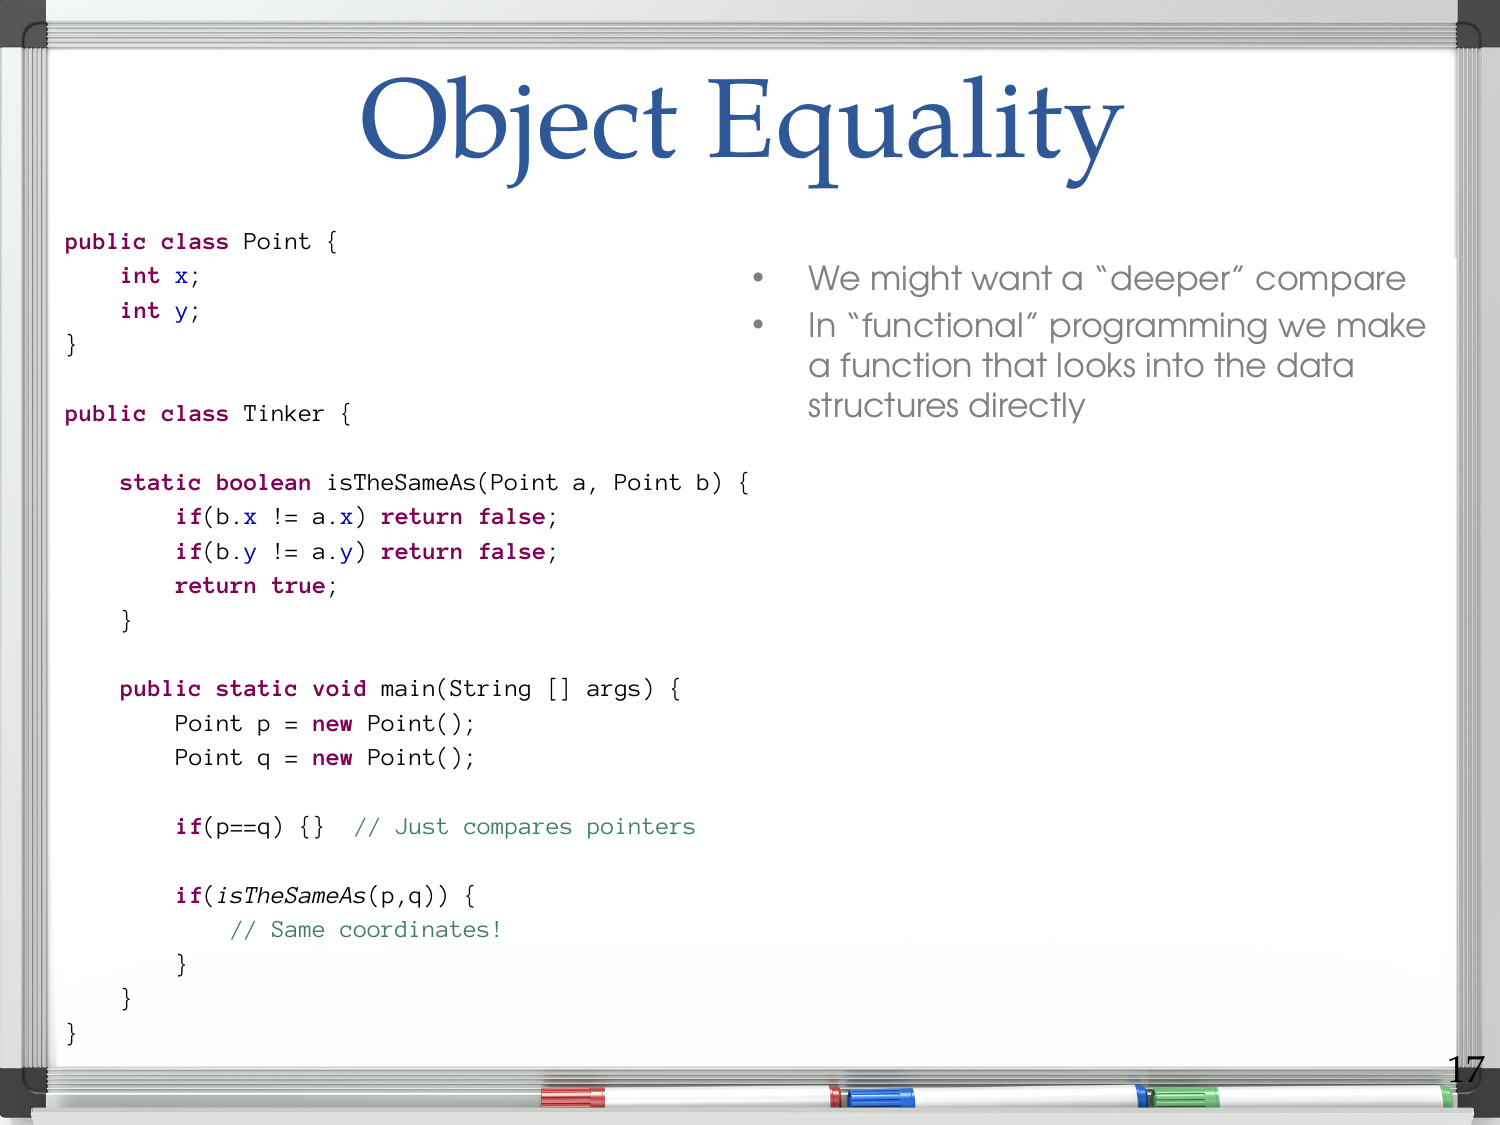

# Object Equality
public class Point {
    int x;
    int y;
}

public class Tinker {

    static boolean isTheSameAs(Point a, Point b) {
        if(b.x != a.x) return false;
        if(b.y != a.y) return false;
        return true;
    }

    public static void main(String [] args) {
        Point p = new Point();
        Point q = new Point();

        if(p==q) {}  // Just compares pointers

        if(isTheSameAs(p,q)) {
            // Same coordinates!
        }
    }
}

We might want a “deeper” compare
In “functional” programming we make a function that looks into the data structures directly

17